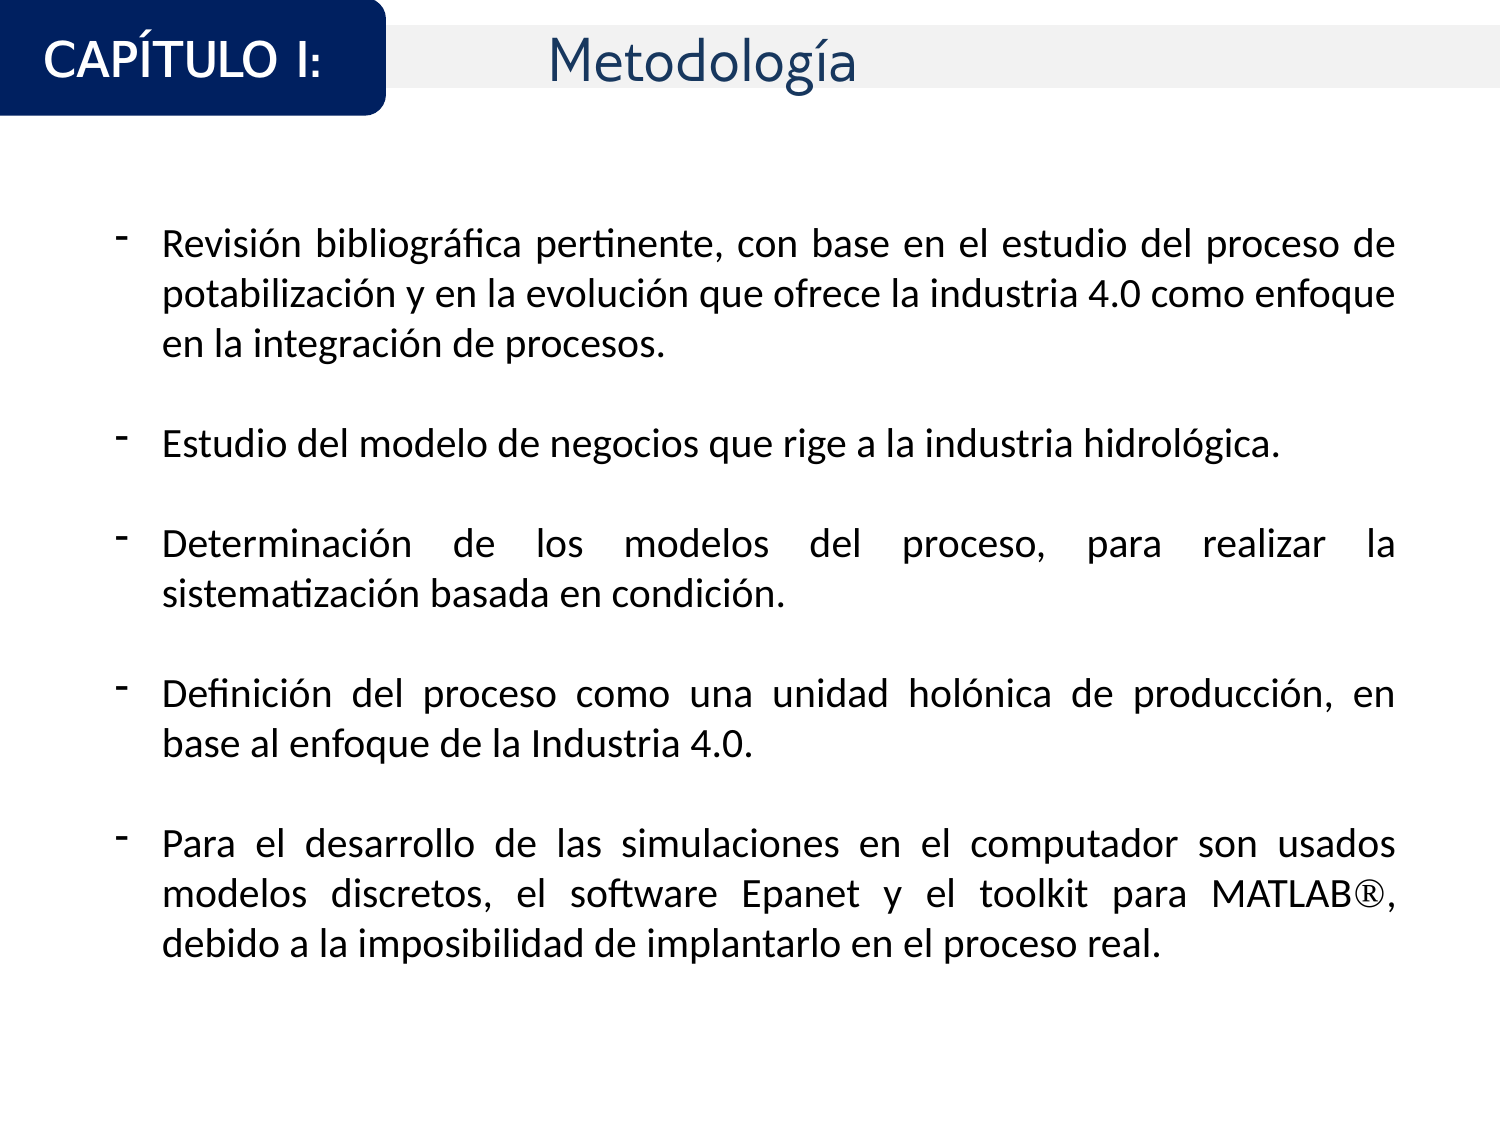

CAPÍTULO I:
	Metodología
Revisión bibliográfica pertinente, con base en el estudio del proceso de potabilización y en la evolución que ofrece la industria 4.0 como enfoque en la integración de procesos.

Estudio del modelo de negocios que rige a la industria hidrológica.

Determinación de los modelos del proceso, para realizar la sistematización basada en condición.

Definición del proceso como una unidad holónica de producción, en base al enfoque de la Industria 4.0.

Para el desarrollo de las simulaciones en el computador son usados modelos discretos, el software Epanet y el toolkit para MATLAB®, debido a la imposibilidad de implantarlo en el proceso real.